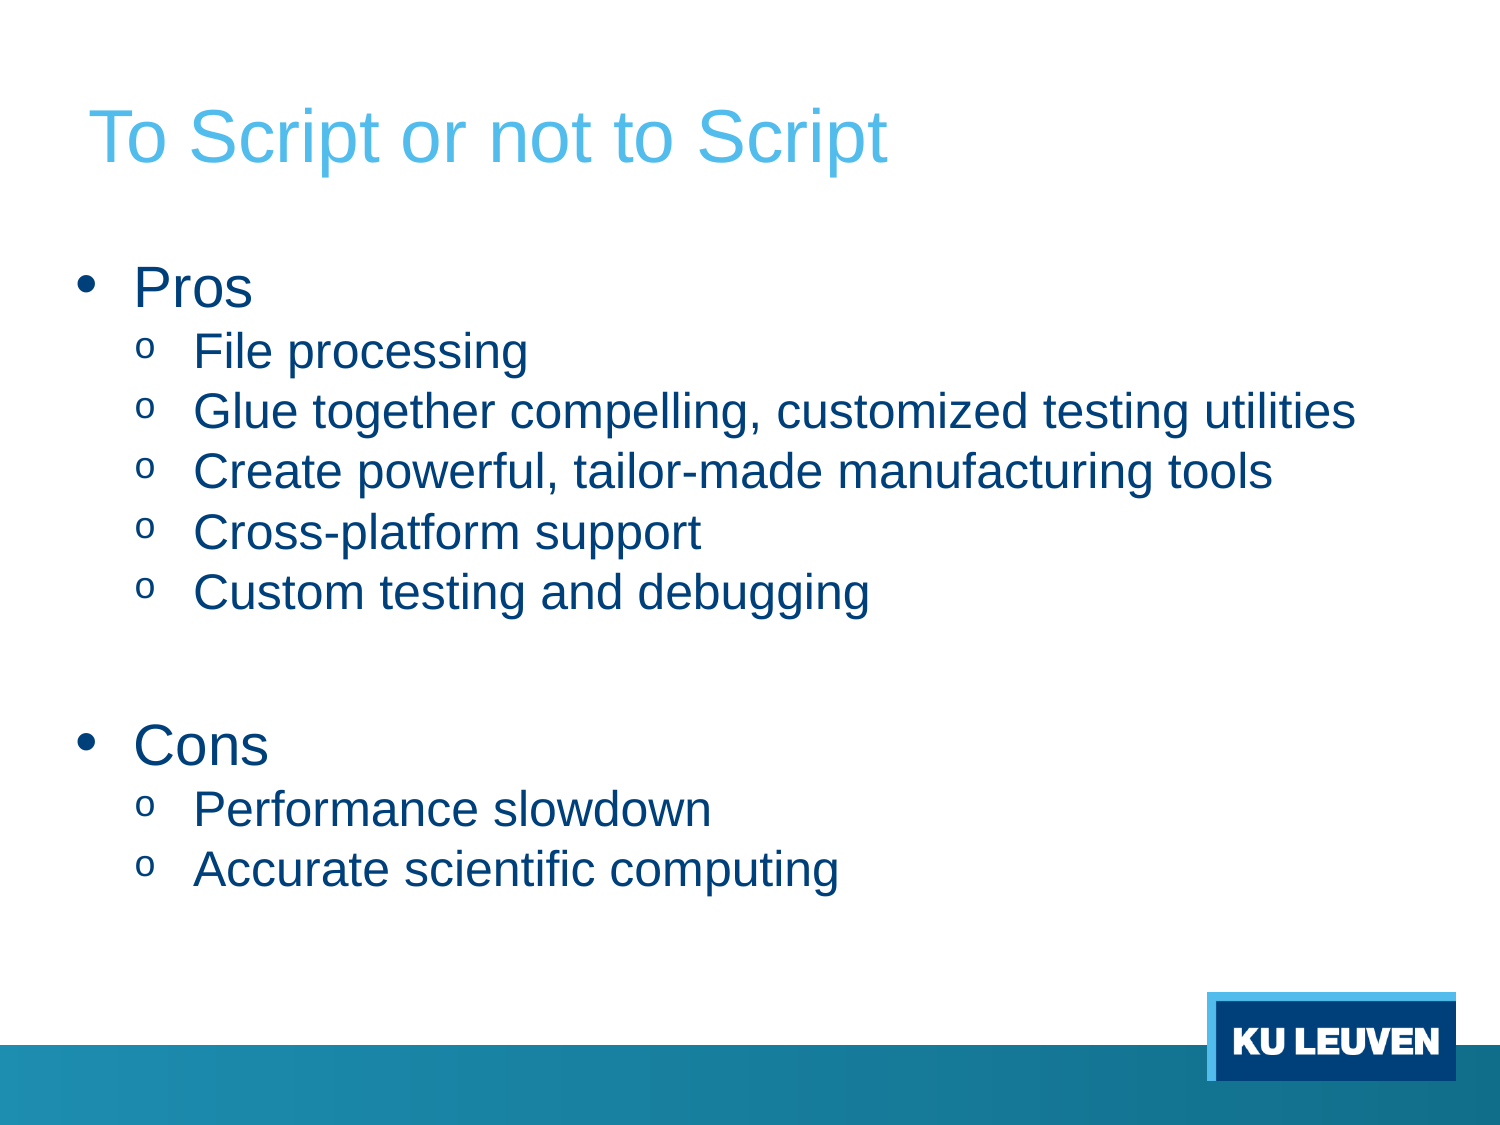

# To Script or not to Script
Pros
File processing
Glue together compelling, customized testing utilities
Create powerful, tailor-made manufacturing tools
Cross-platform support
Custom testing and debugging

Cons
Performance slowdown
Accurate scientific computing